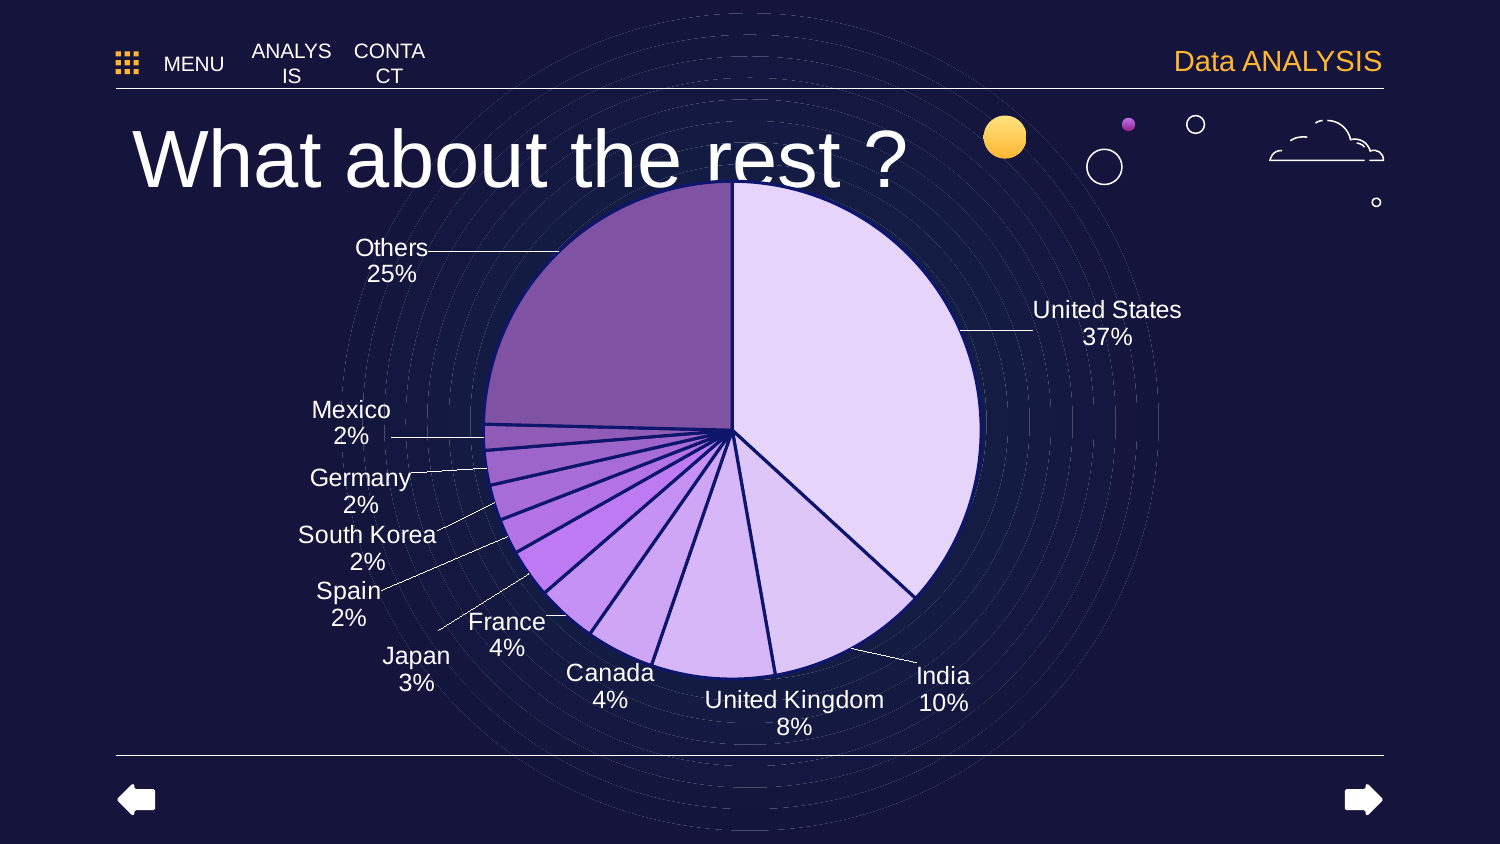

Data ANALYSIS
MENU
ANALYSIS
CONTACT

# What about the rest ?

### Chart

| Category | Percentage of Contents |
|---|---|
| United States | 36.8 |
| India | 10.4 |
| United Kingdom | 8.04 |
| Canada | 4.44 |
| France | 3.92 |
| Japan | 3.17 |
| Spain | 2.32 |
| South Korea | 2.31 |
| Germany | 2.26 |
| Mexico | 1.69 |
| Others | 24.6 |